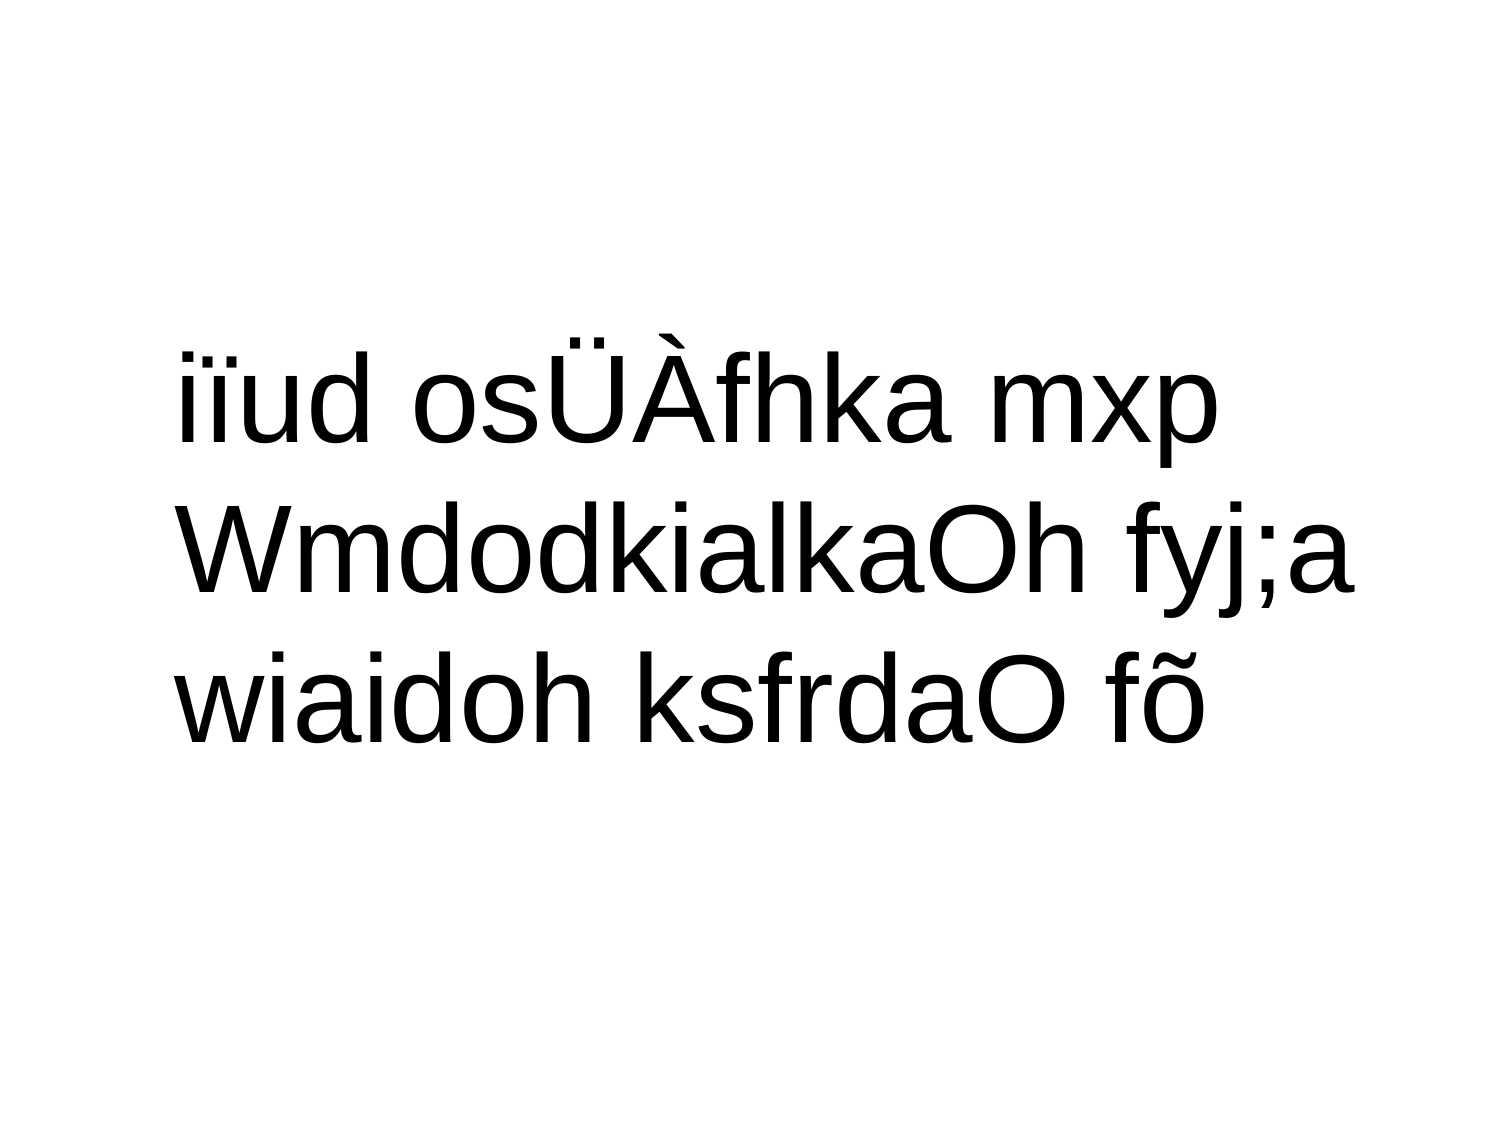

iïud osÜÀfhka mxp WmdodkialkaOh fyj;a wiaidoh ksfrdaO fõ